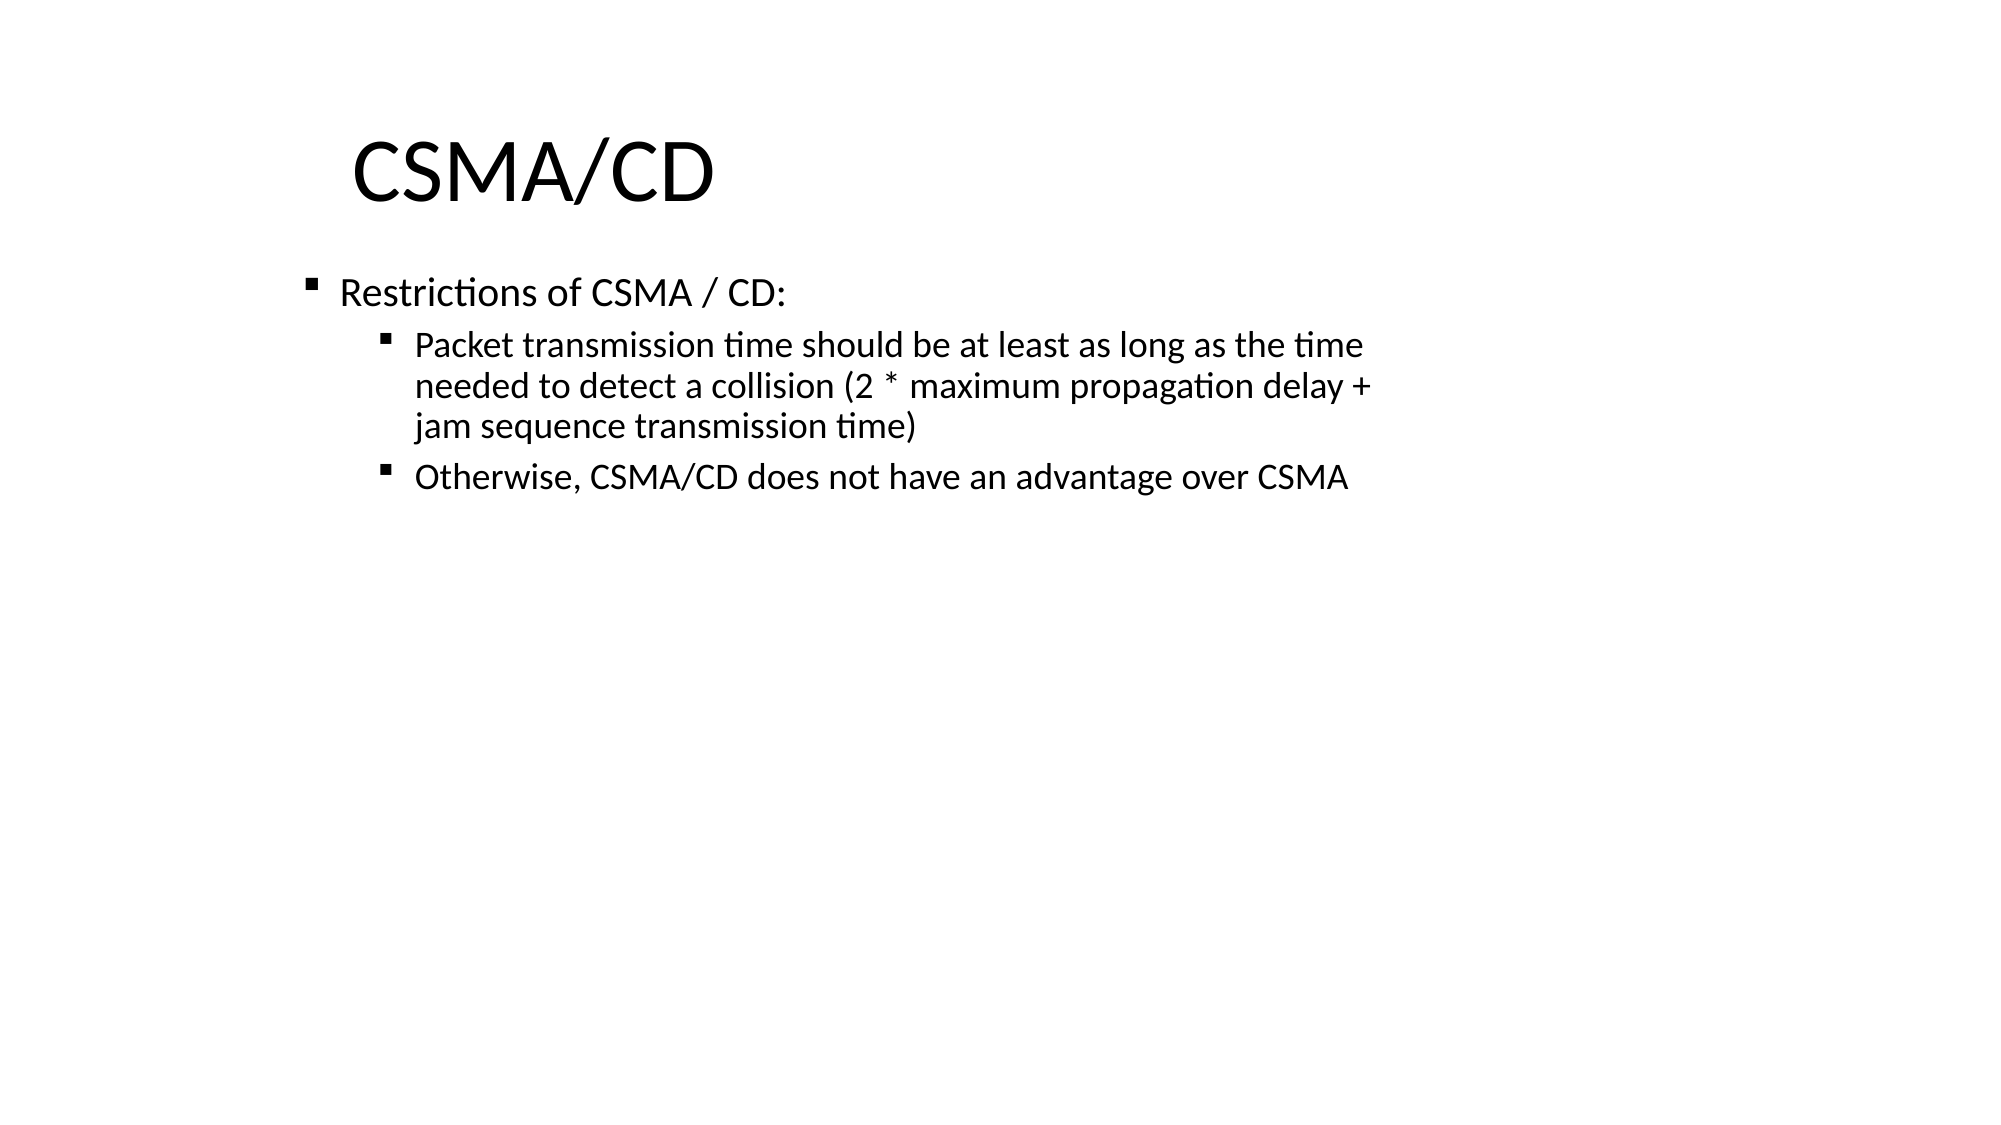

# CSMA/CD
Restrictions of CSMA / CD:
Packet transmission time should be at least as long as the time needed to detect a collision (2 * maximum propagation delay + jam sequence transmission time)
Otherwise, CSMA/CD does not have an advantage over CSMA